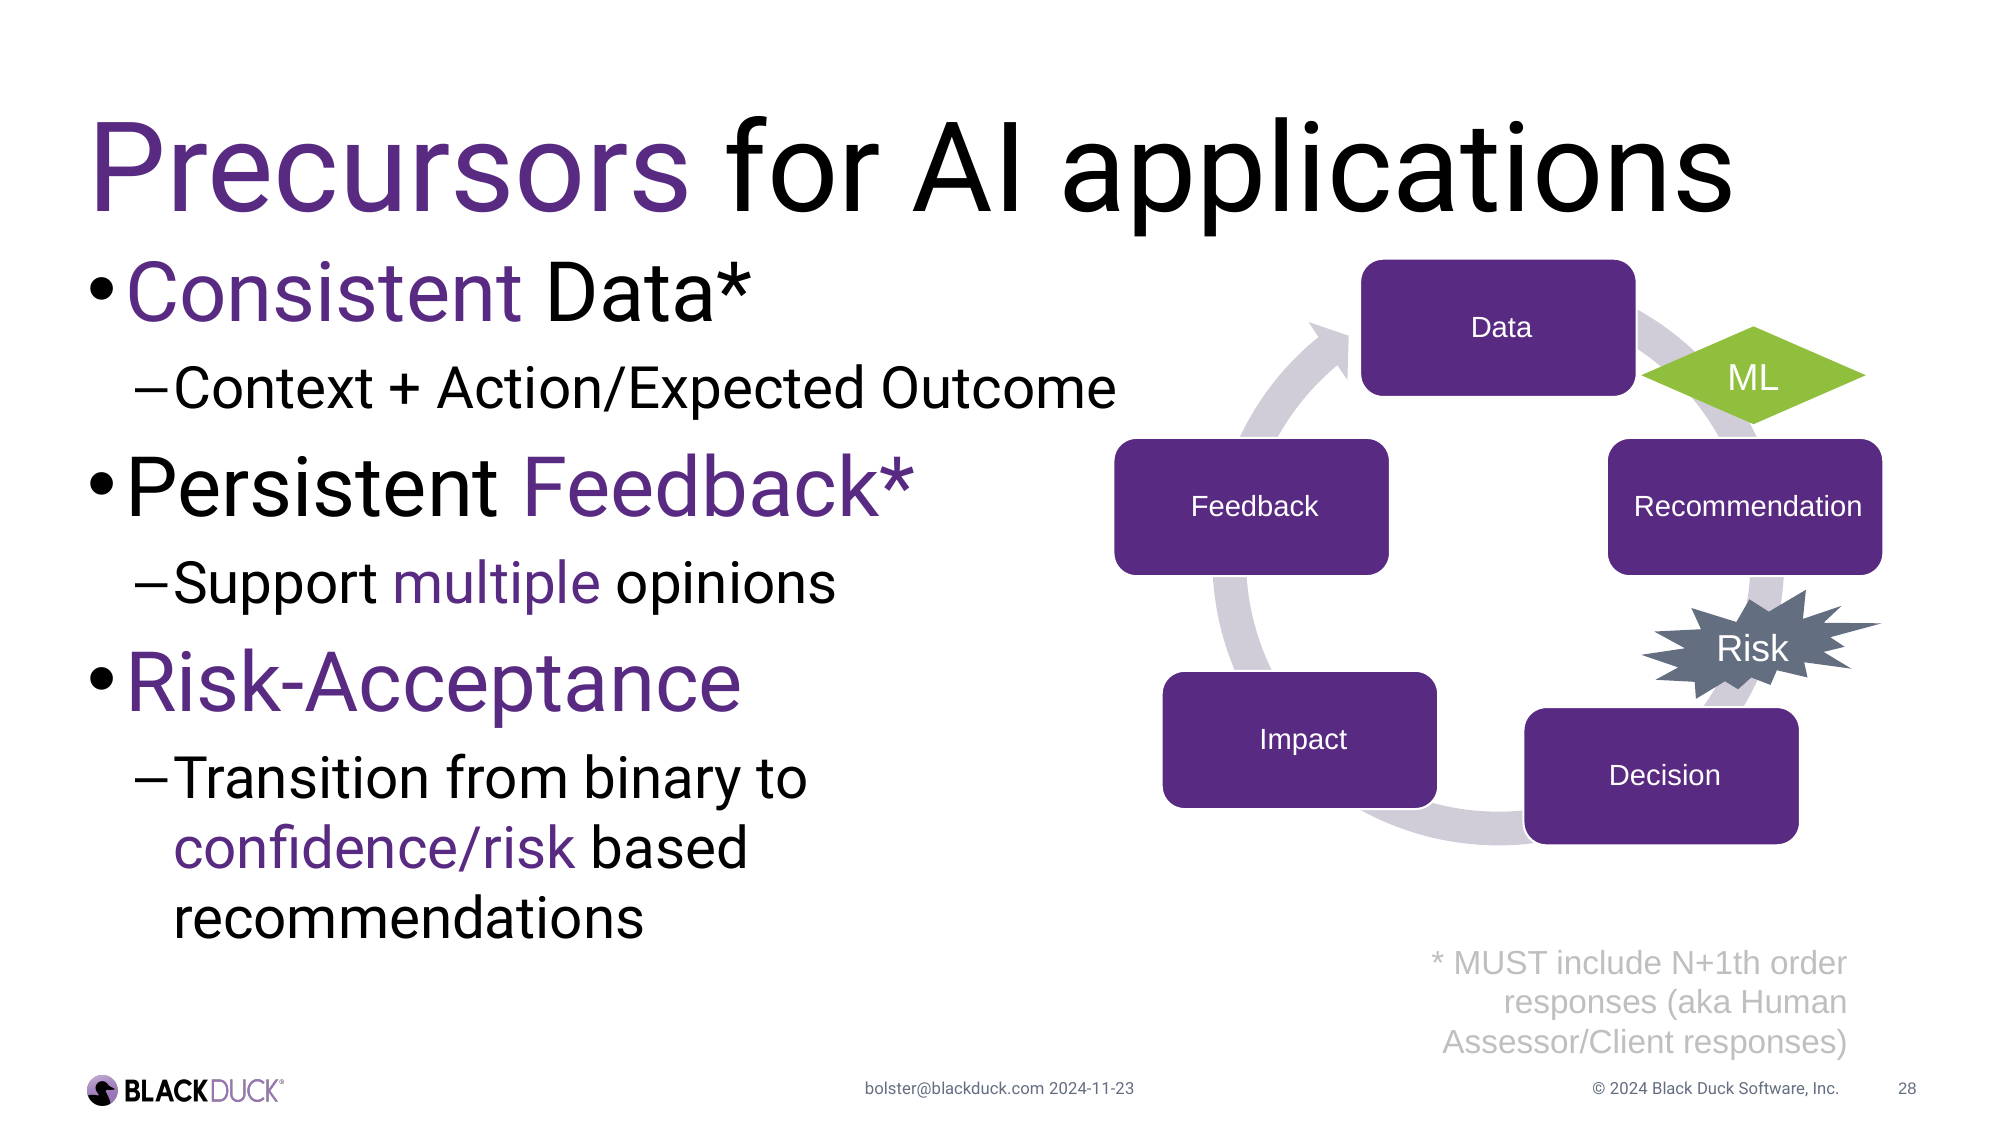

# Precursors for AI applications
Consistent Data*
Context + Action/Expected Outcome
Persistent Feedback*
Support multiple opinions
Risk-Acceptance
Transition from binary to confidence/risk based recommendations
Data
Recommendation
Decision
Impact
Feedback
ML
Risk
* MUST include N+1th order responses (aka Human Assessor/Client responses)